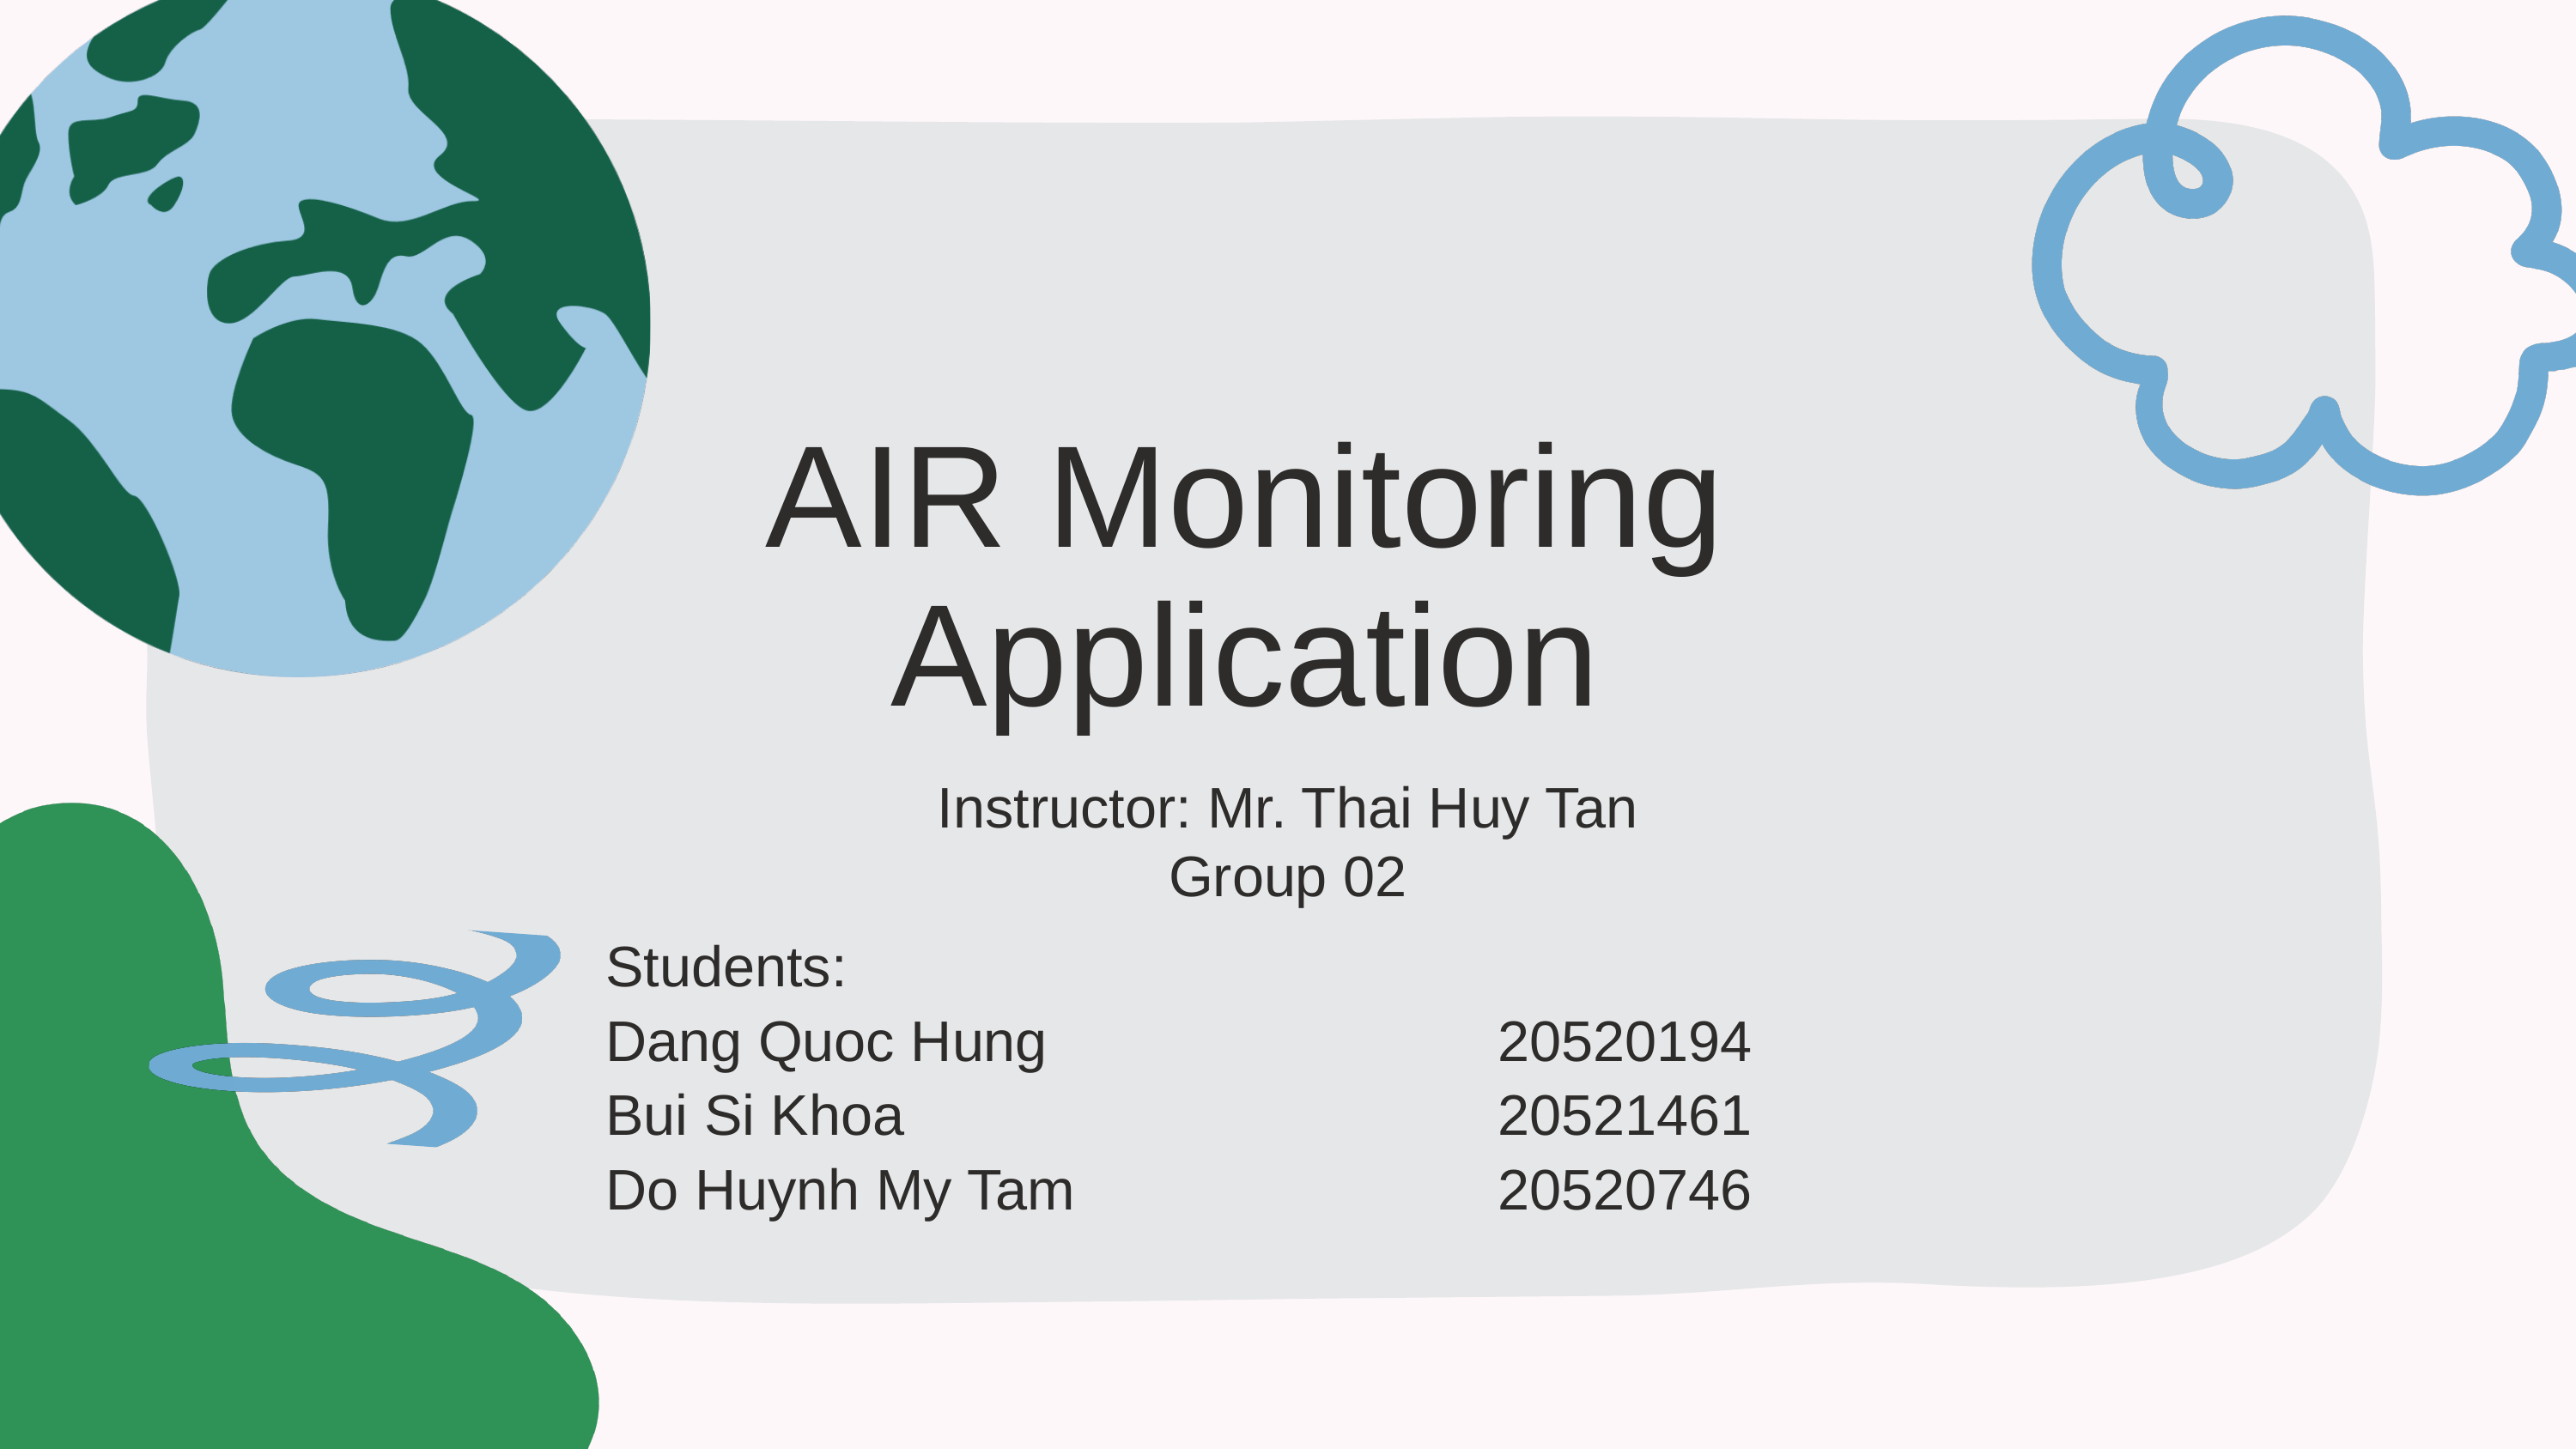

AIR Monitoring Application
Instructor: Mr. Thai Huy Tan

Group 02
Students:
Dang Quoc Hung
Bui Si Khoa
Do Huynh My Tam

20520194
20521461
20520746